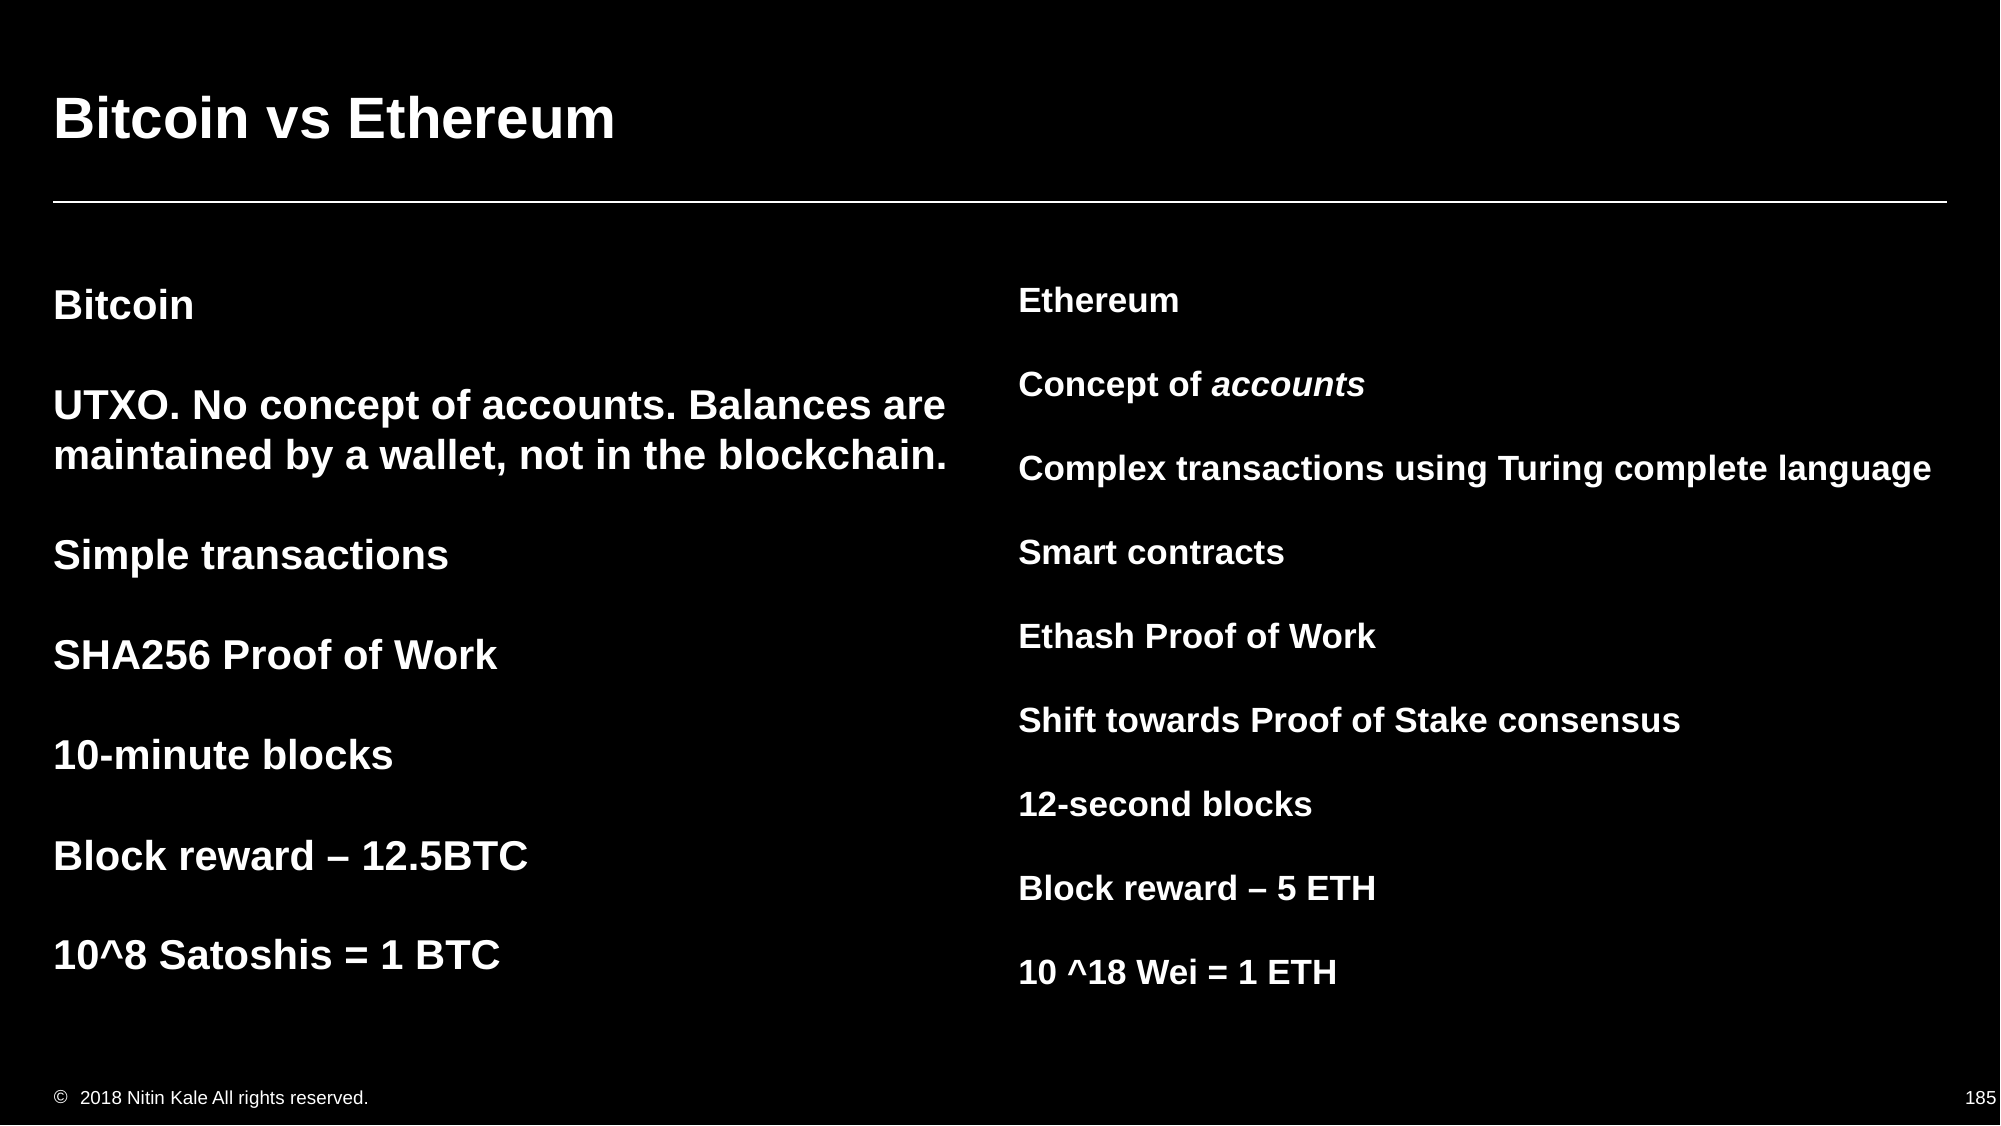

# Bitcoin vs Ethereum
Bitcoin
UTXO. No concept of accounts. Balances are maintained by a wallet, not in the blockchain.
Simple transactions
SHA256 Proof of Work
10-minute blocks
Block reward – 12.5BTC
10^8 Satoshis = 1 BTC
Ethereum
Concept of accounts
Complex transactions using Turing complete language
Smart contracts
Ethash Proof of Work
Shift towards Proof of Stake consensus
12-second blocks
Block reward – 5 ETH
10 ^18 Wei = 1 ETH